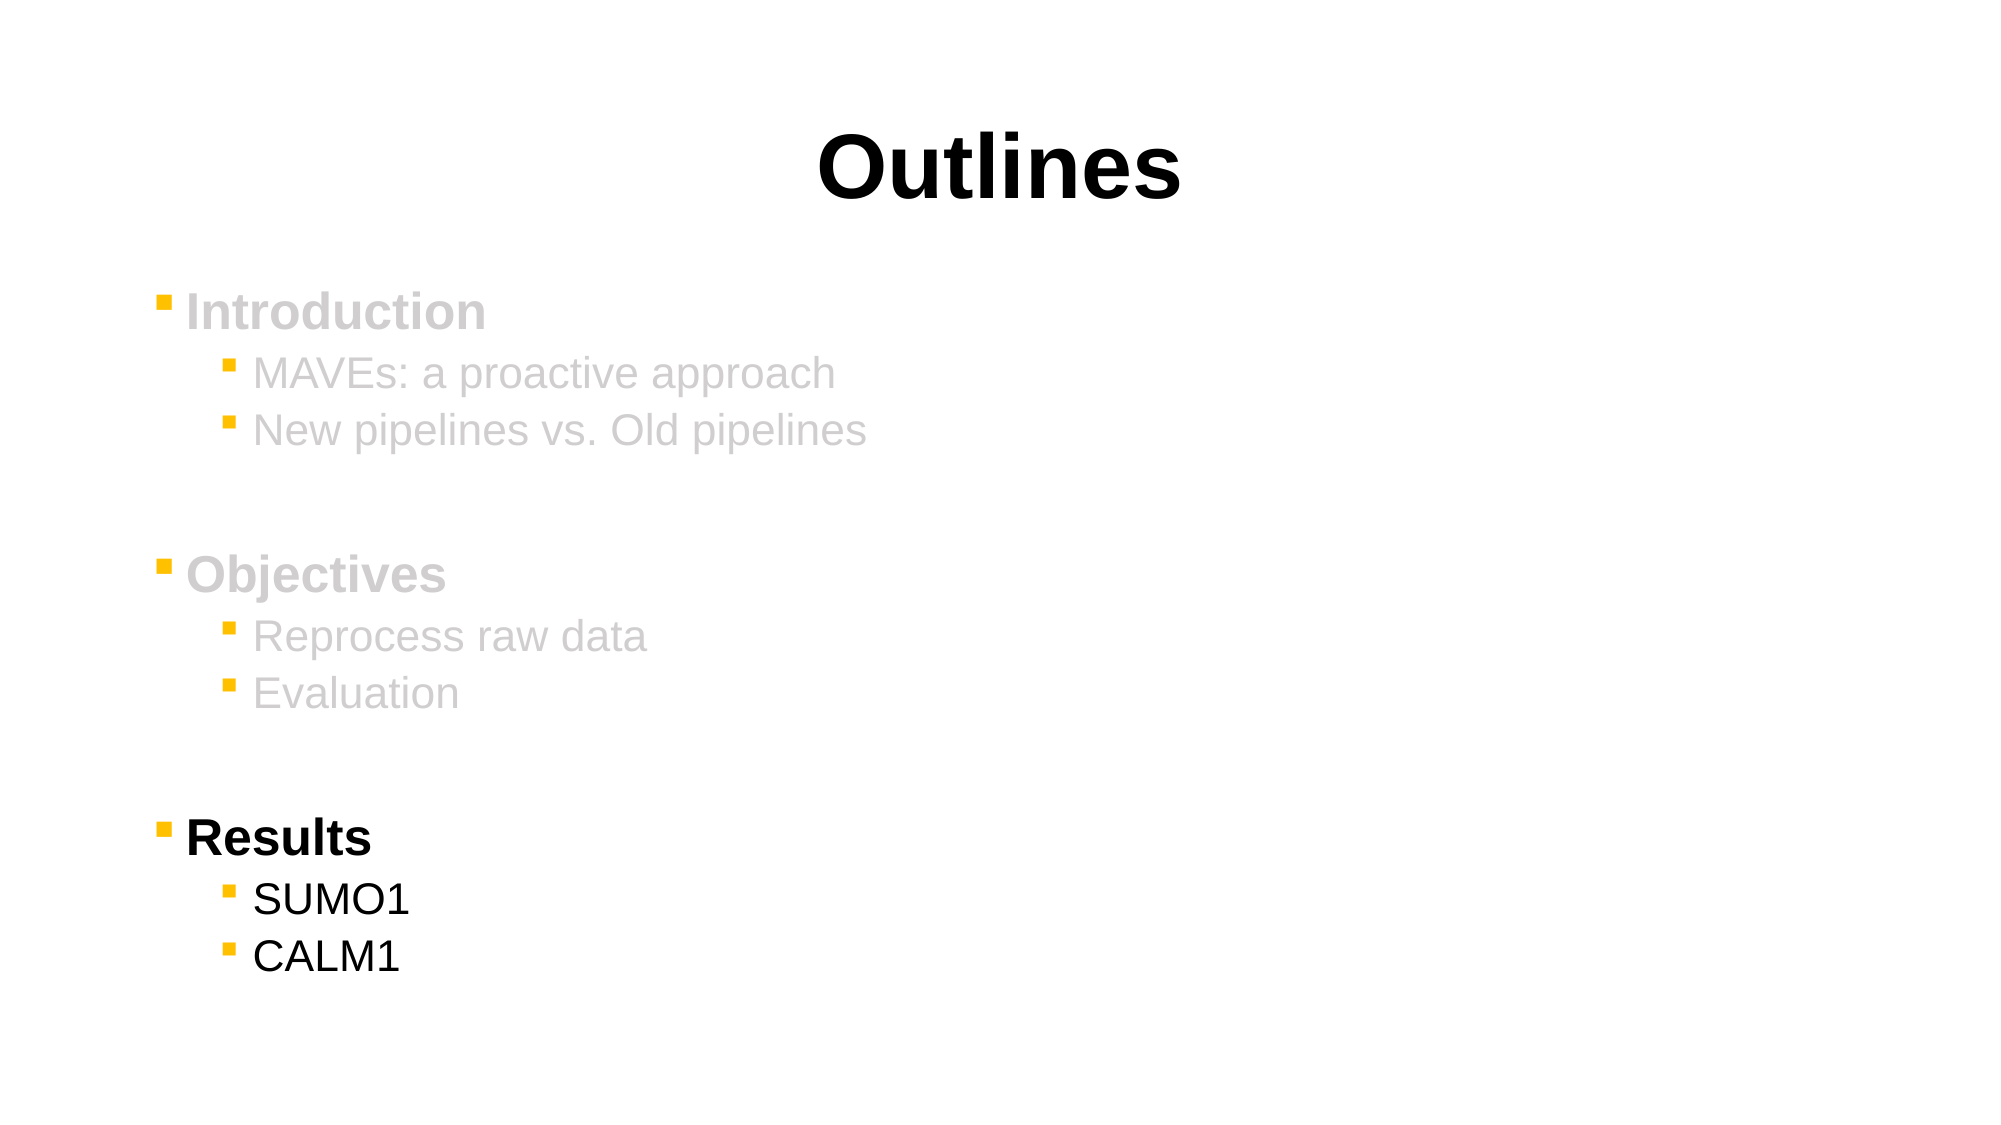

# Outlines
Introduction
MAVEs: a proactive approach
New pipelines vs. Old pipelines

Objectives
Reprocess raw data
Evaluation

Results
SUMO1
CALM1